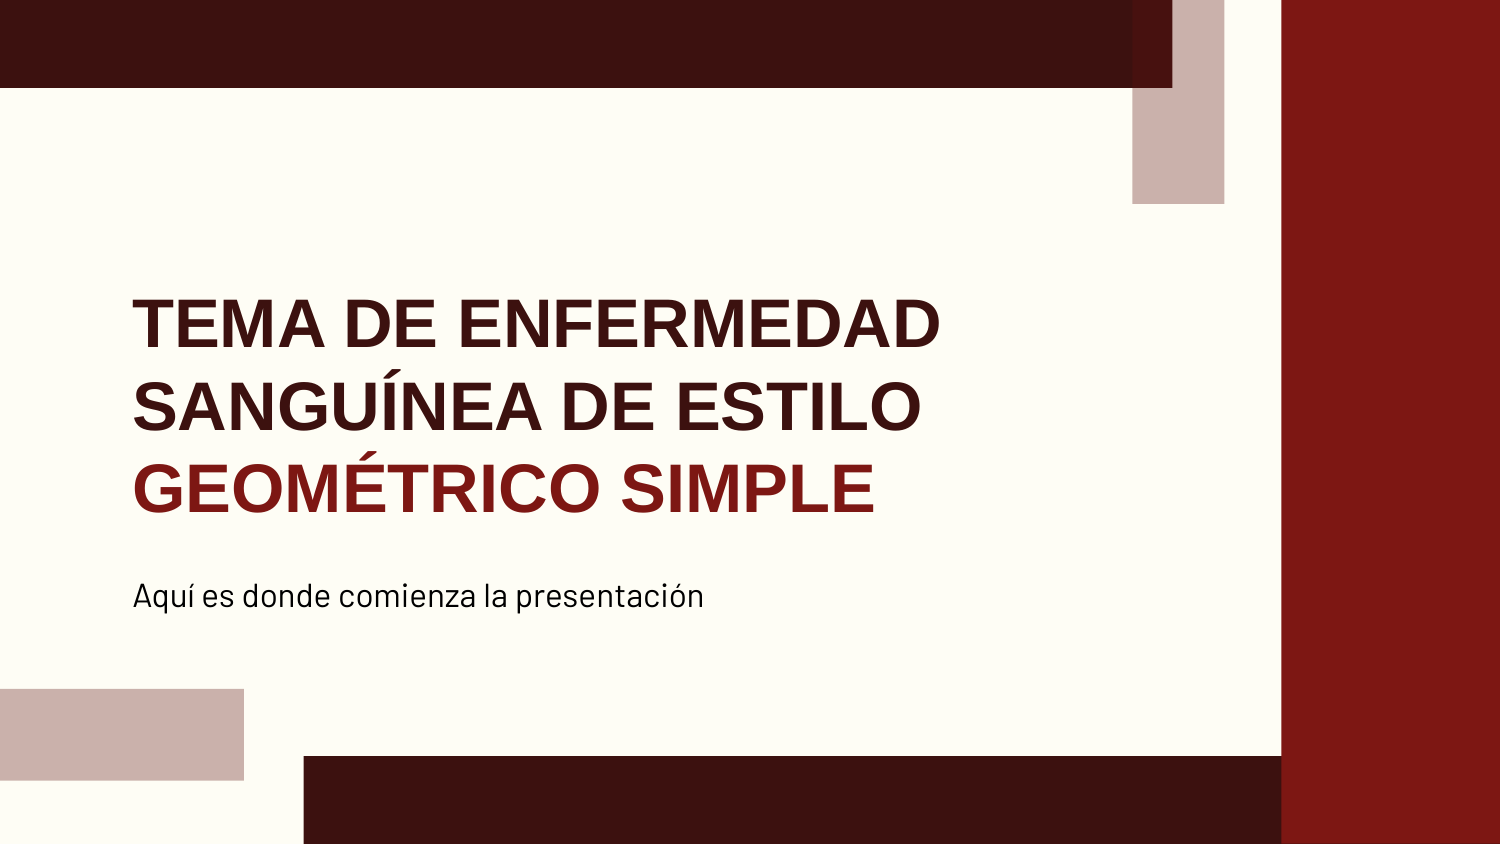

# TEMA DE ENFERMEDAD SANGUÍNEA DE ESTILO GEOMÉTRICO SIMPLE
Aquí es donde comienza la presentación